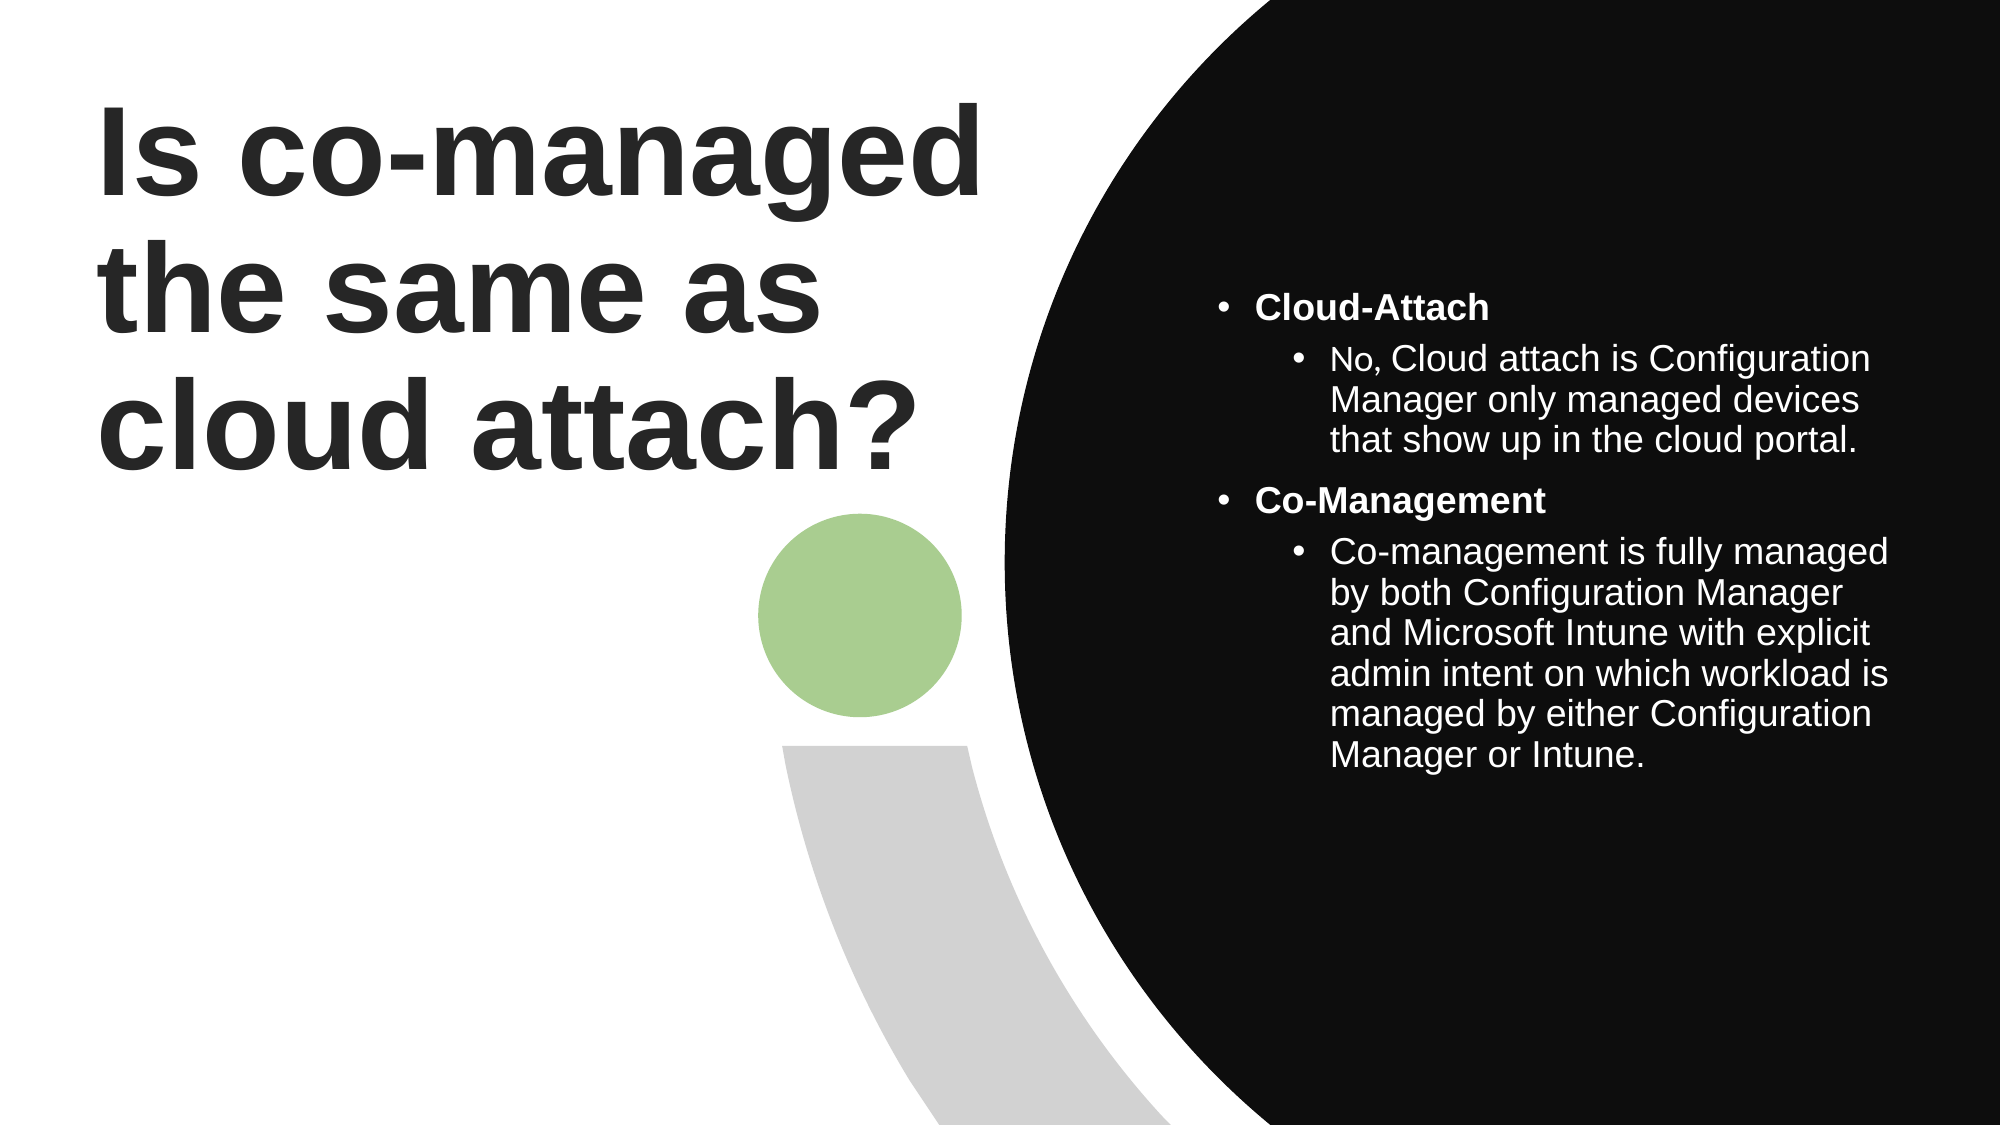

# Is co-managed the same as cloud attach?
Cloud-Attach
No, Cloud attach is Configuration Manager only managed devices that show up in the cloud portal.
Co-Management
Co-management is fully managed by both Configuration Manager and Microsoft Intune with explicit admin intent on which workload is managed by either Configuration Manager or Intune.